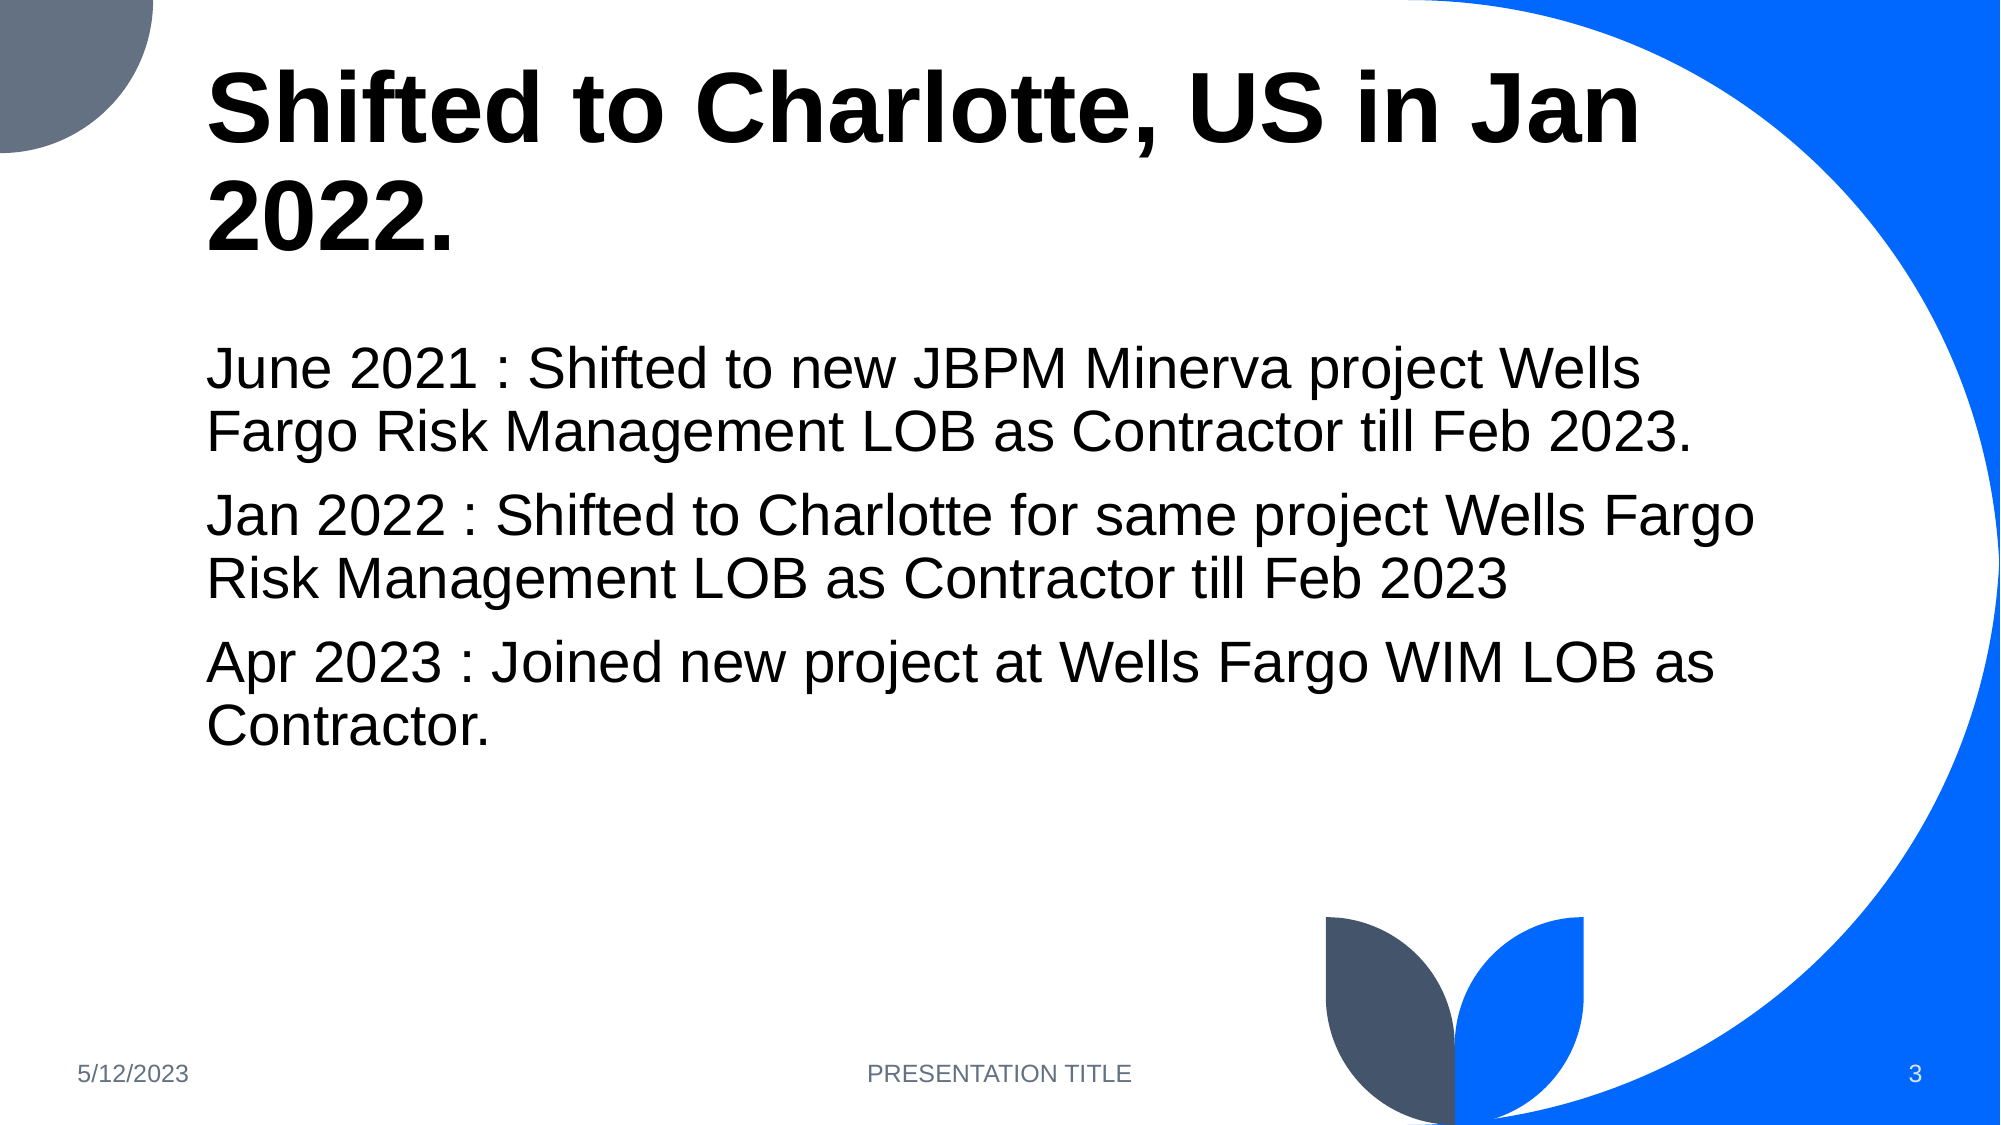

# Shifted to Charlotte, US in Jan 2022.
June 2021 : Shifted to new JBPM Minerva project Wells Fargo Risk Management LOB as Contractor till Feb 2023.
Jan 2022 : Shifted to Charlotte for same project Wells Fargo Risk Management LOB as Contractor till Feb 2023
Apr 2023 : Joined new project at Wells Fargo WIM LOB as Contractor.
5/12/2023
PRESENTATION TITLE
3